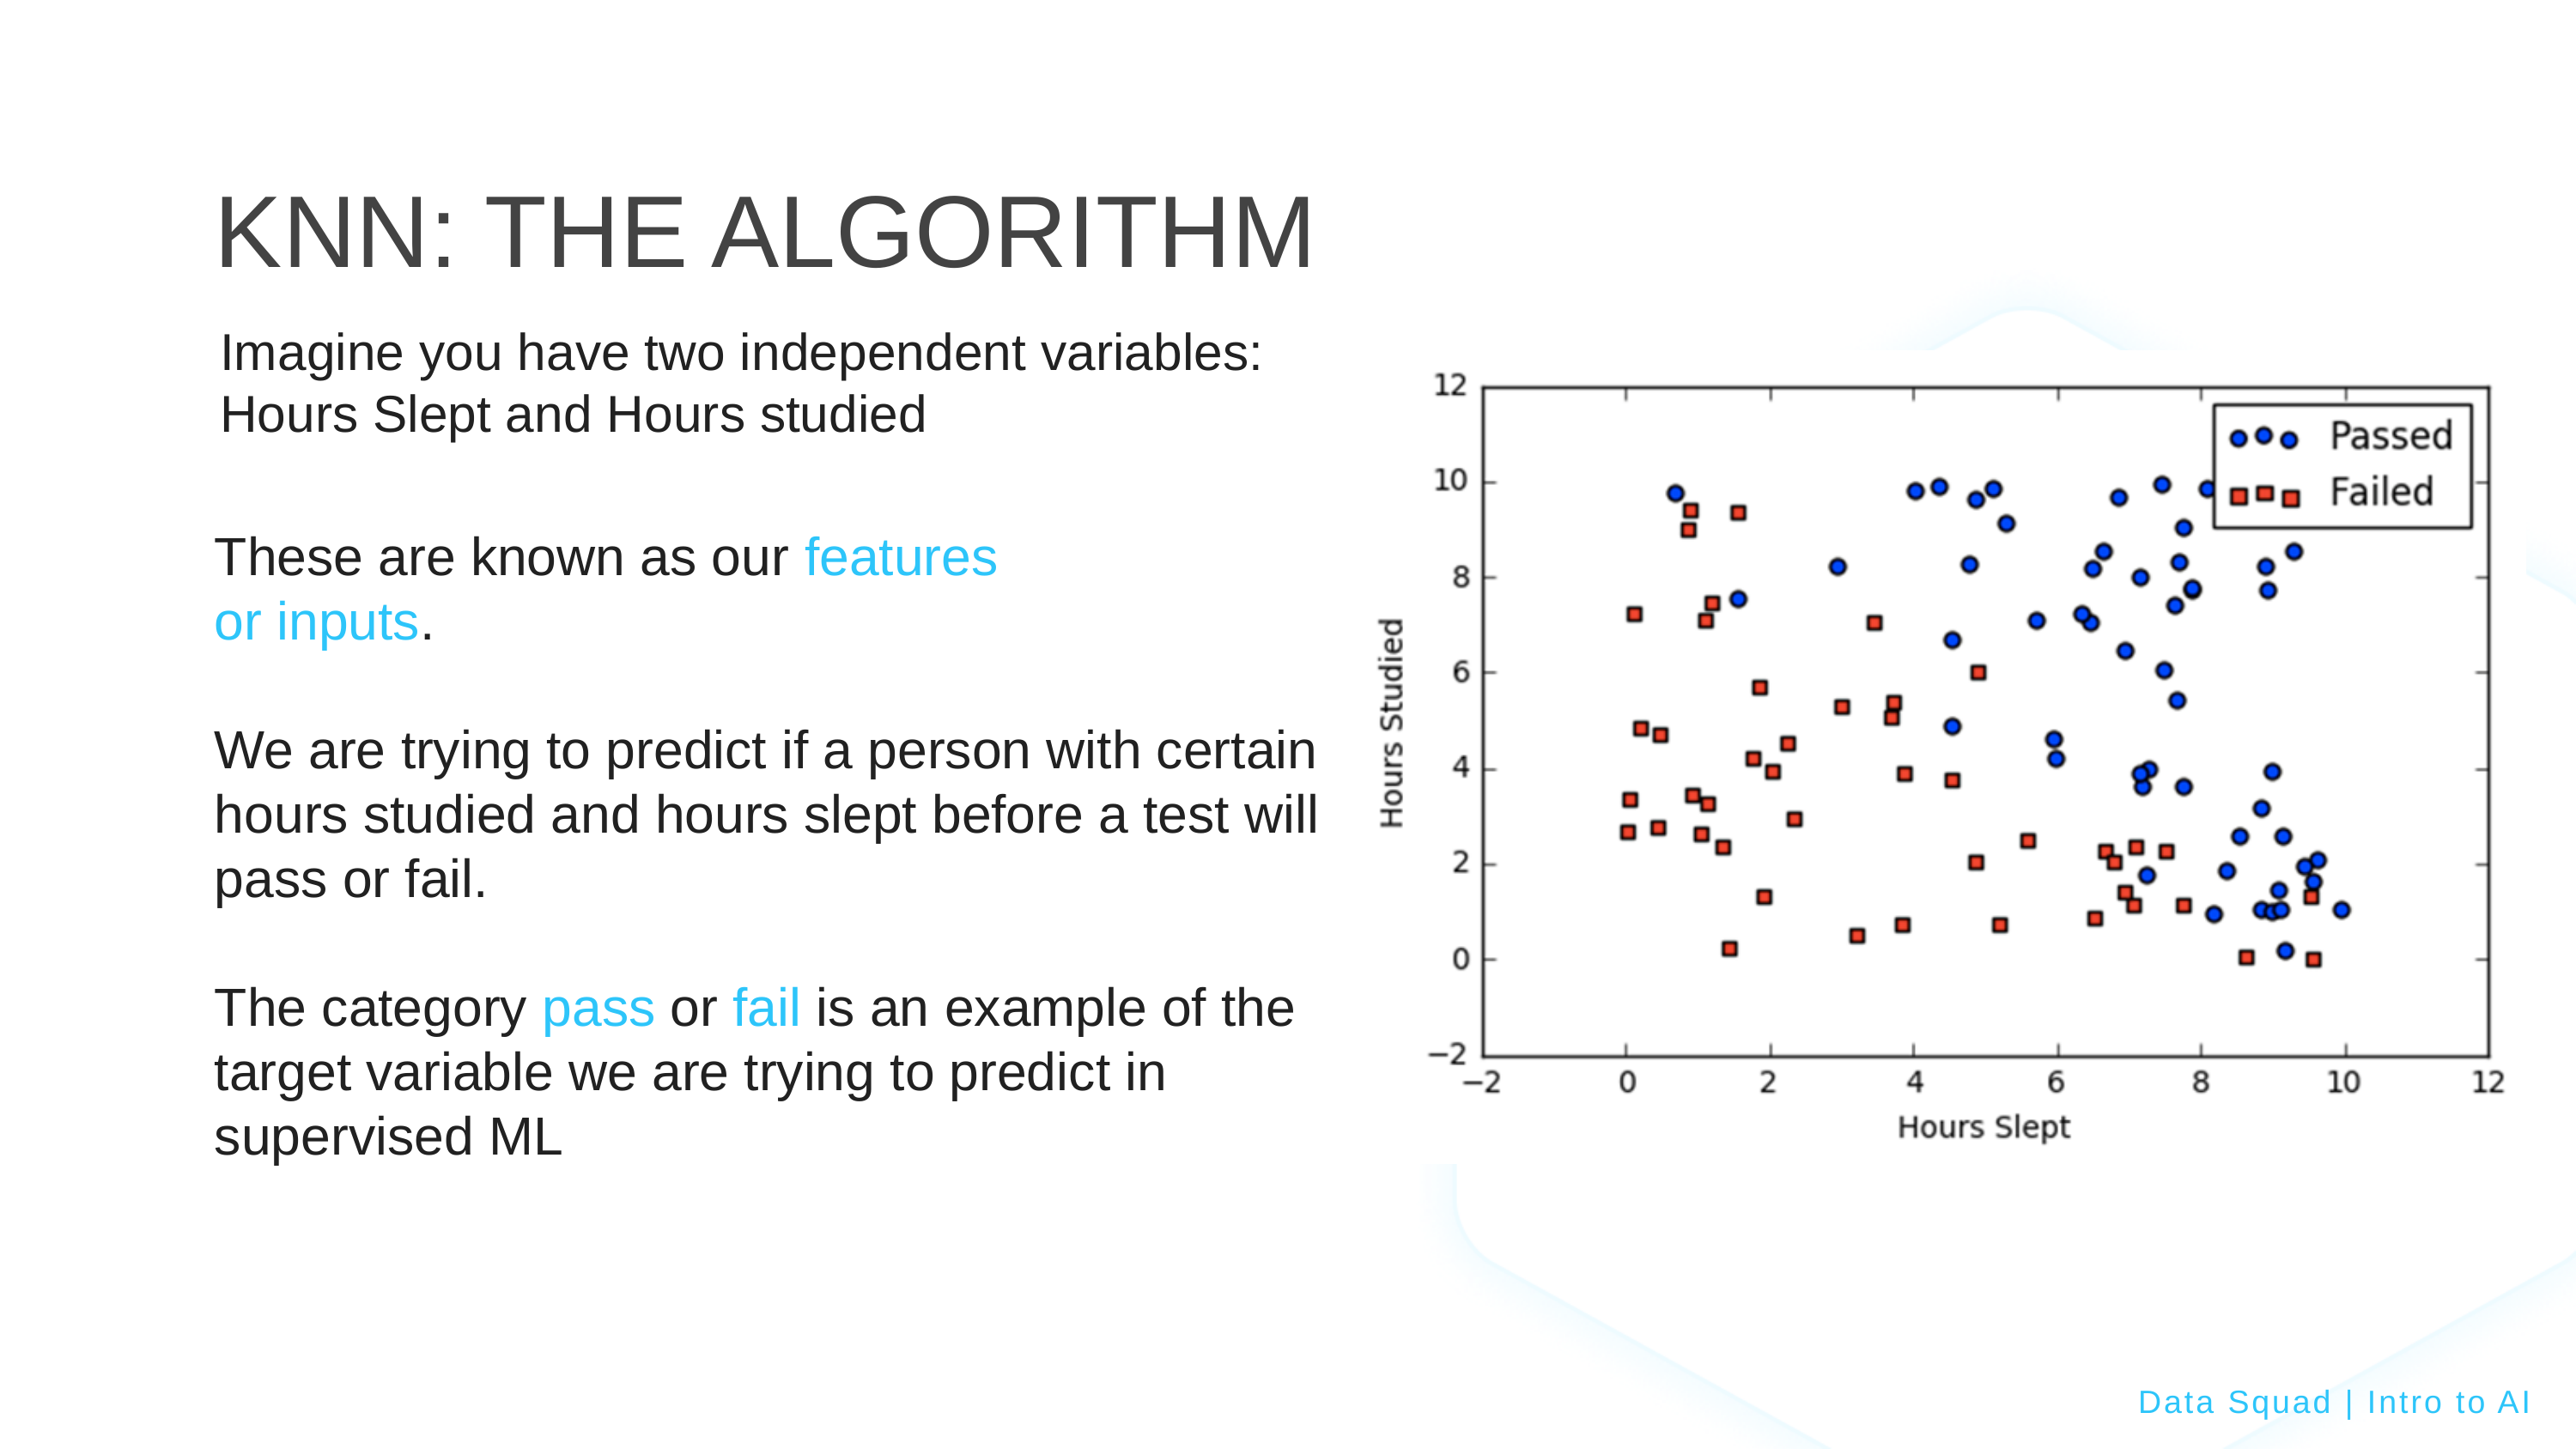

KNN: THE ALGORITHM
Imagine you have two independent variables: Hours Slept and Hours studied

These are known as our features
or inputs.

We are trying to predict if a person with certain hours studied and hours slept before a test will pass or fail.

The category pass or fail is an example of the target variable we are trying to predict in supervised ML

Data Squad | Intro to AI